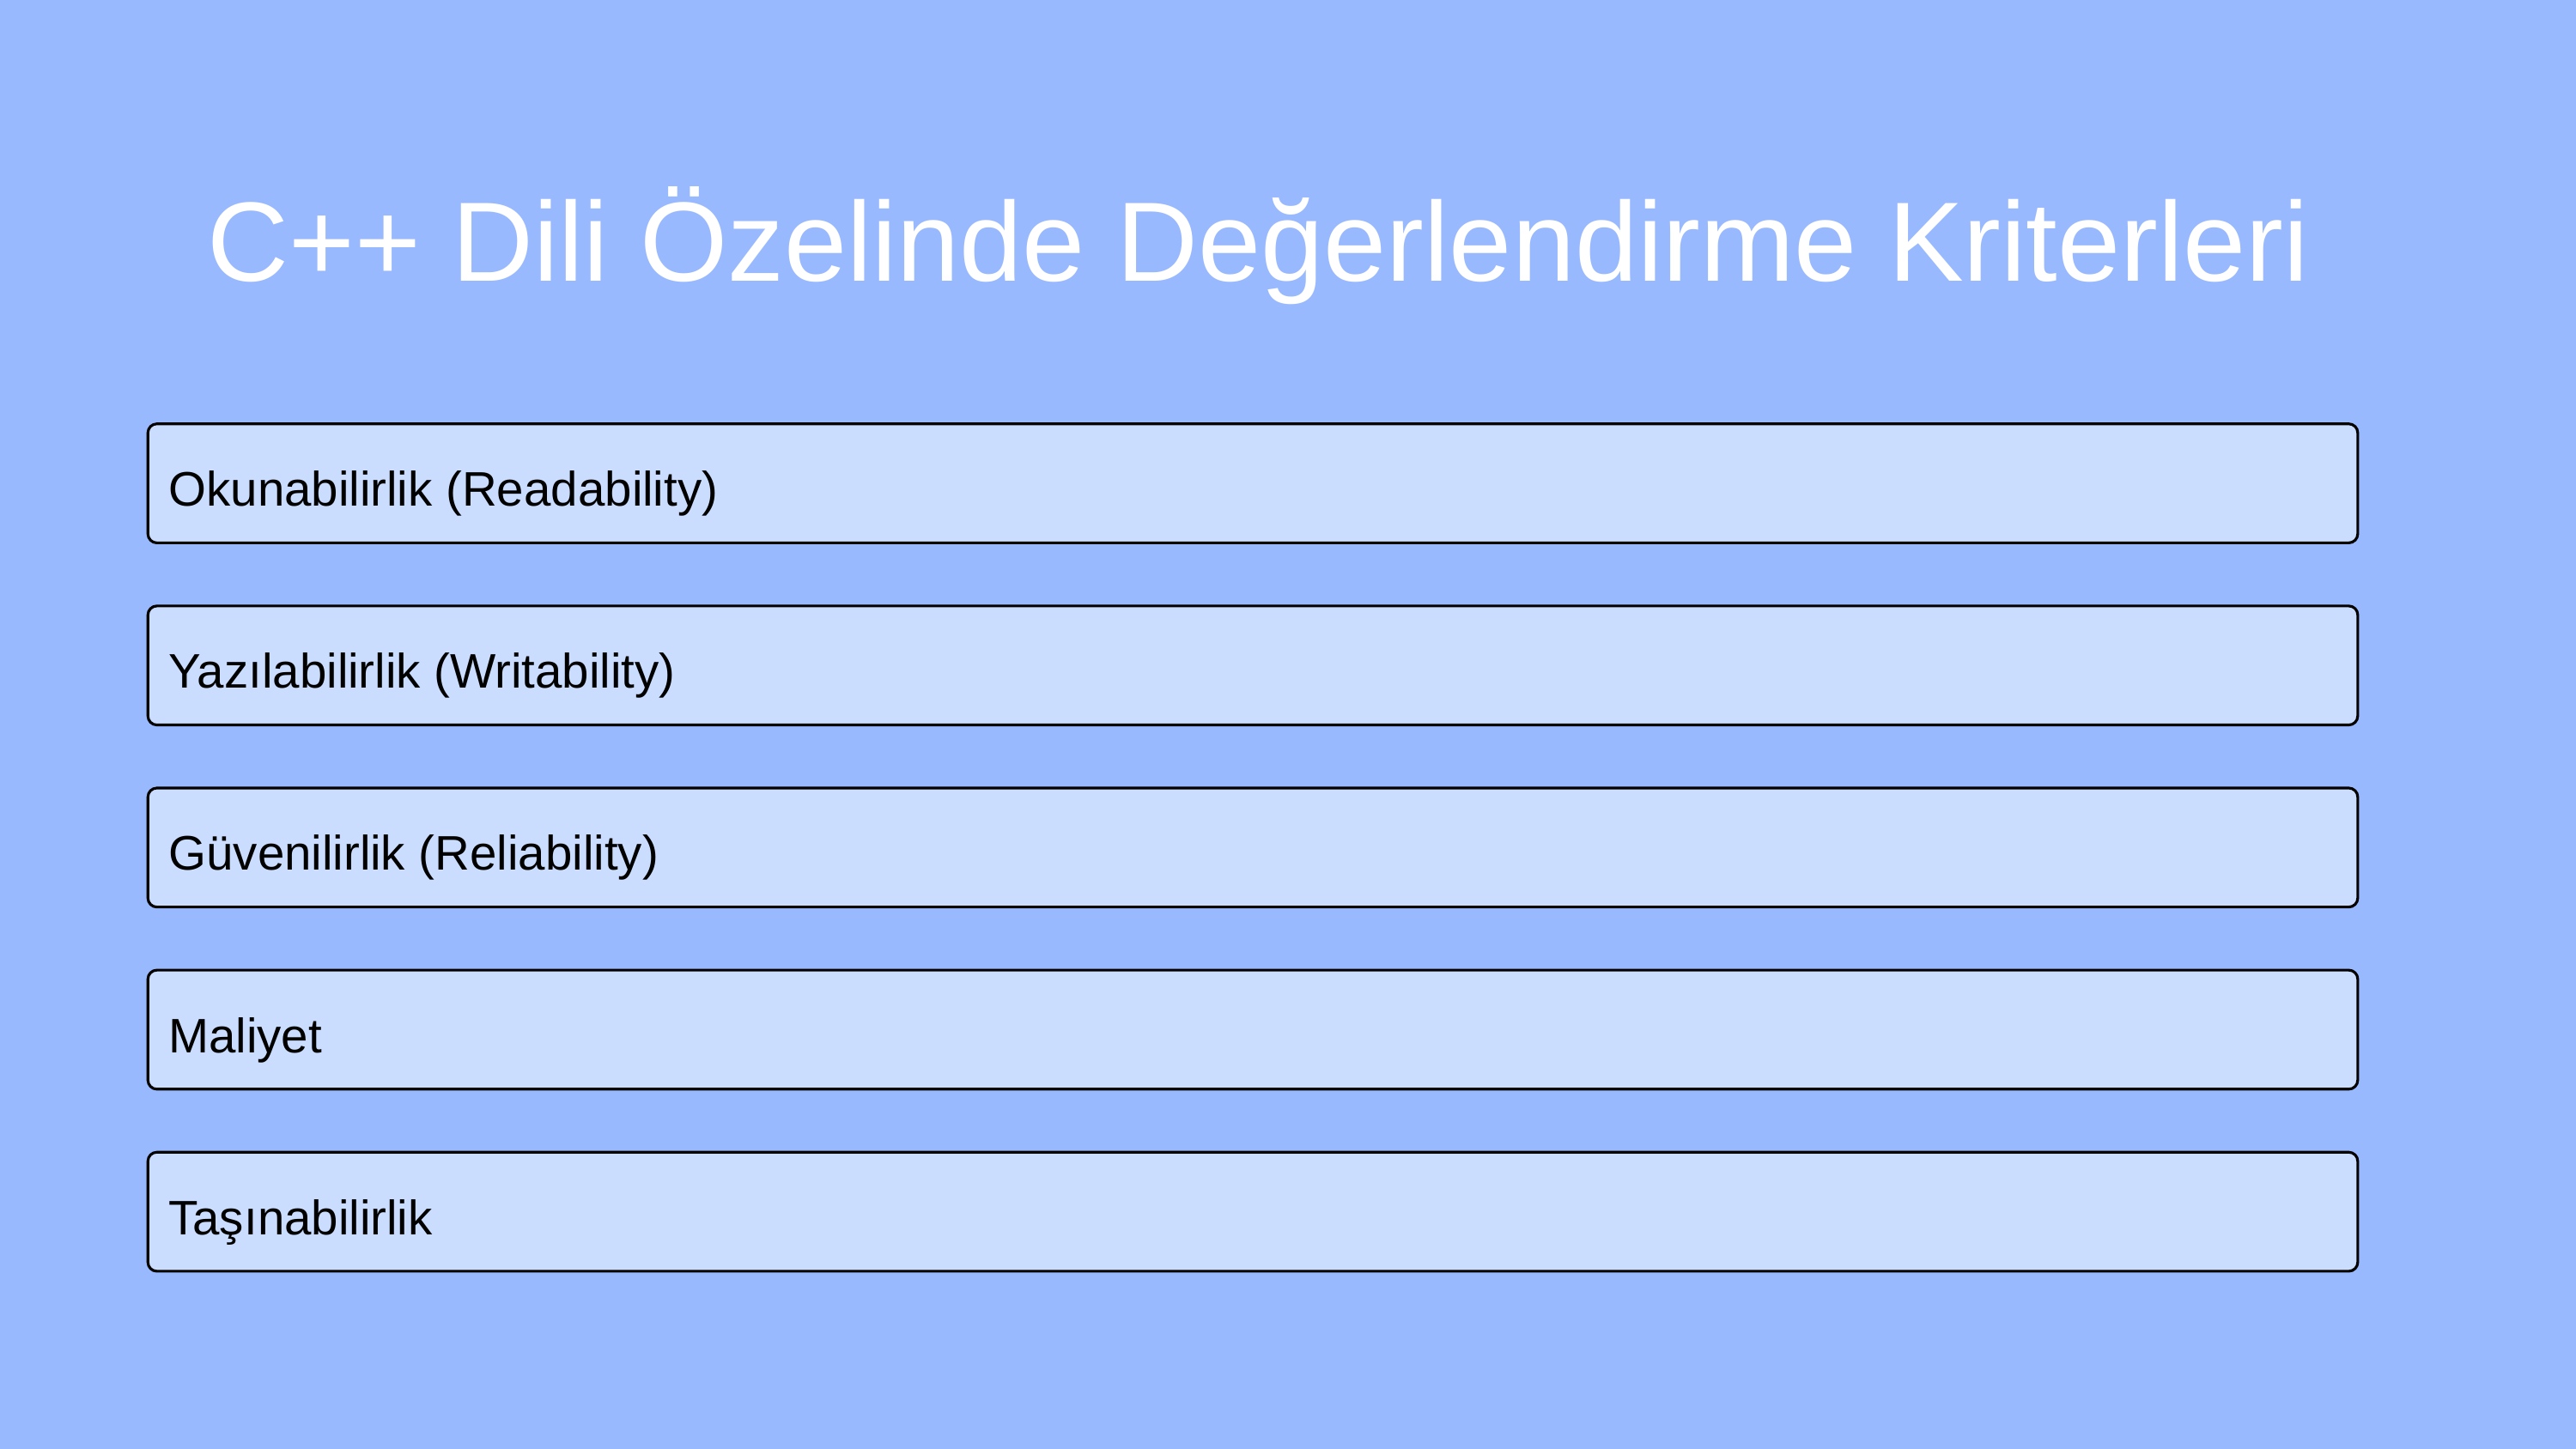

C++ Dili Özelinde Değerlendirme Kriterleri

Okunabilirlik (Readability)

Yazılabilirlik (Writability)

Güvenilirlik (Reliability)

Maliyet

Taşınabilirlik